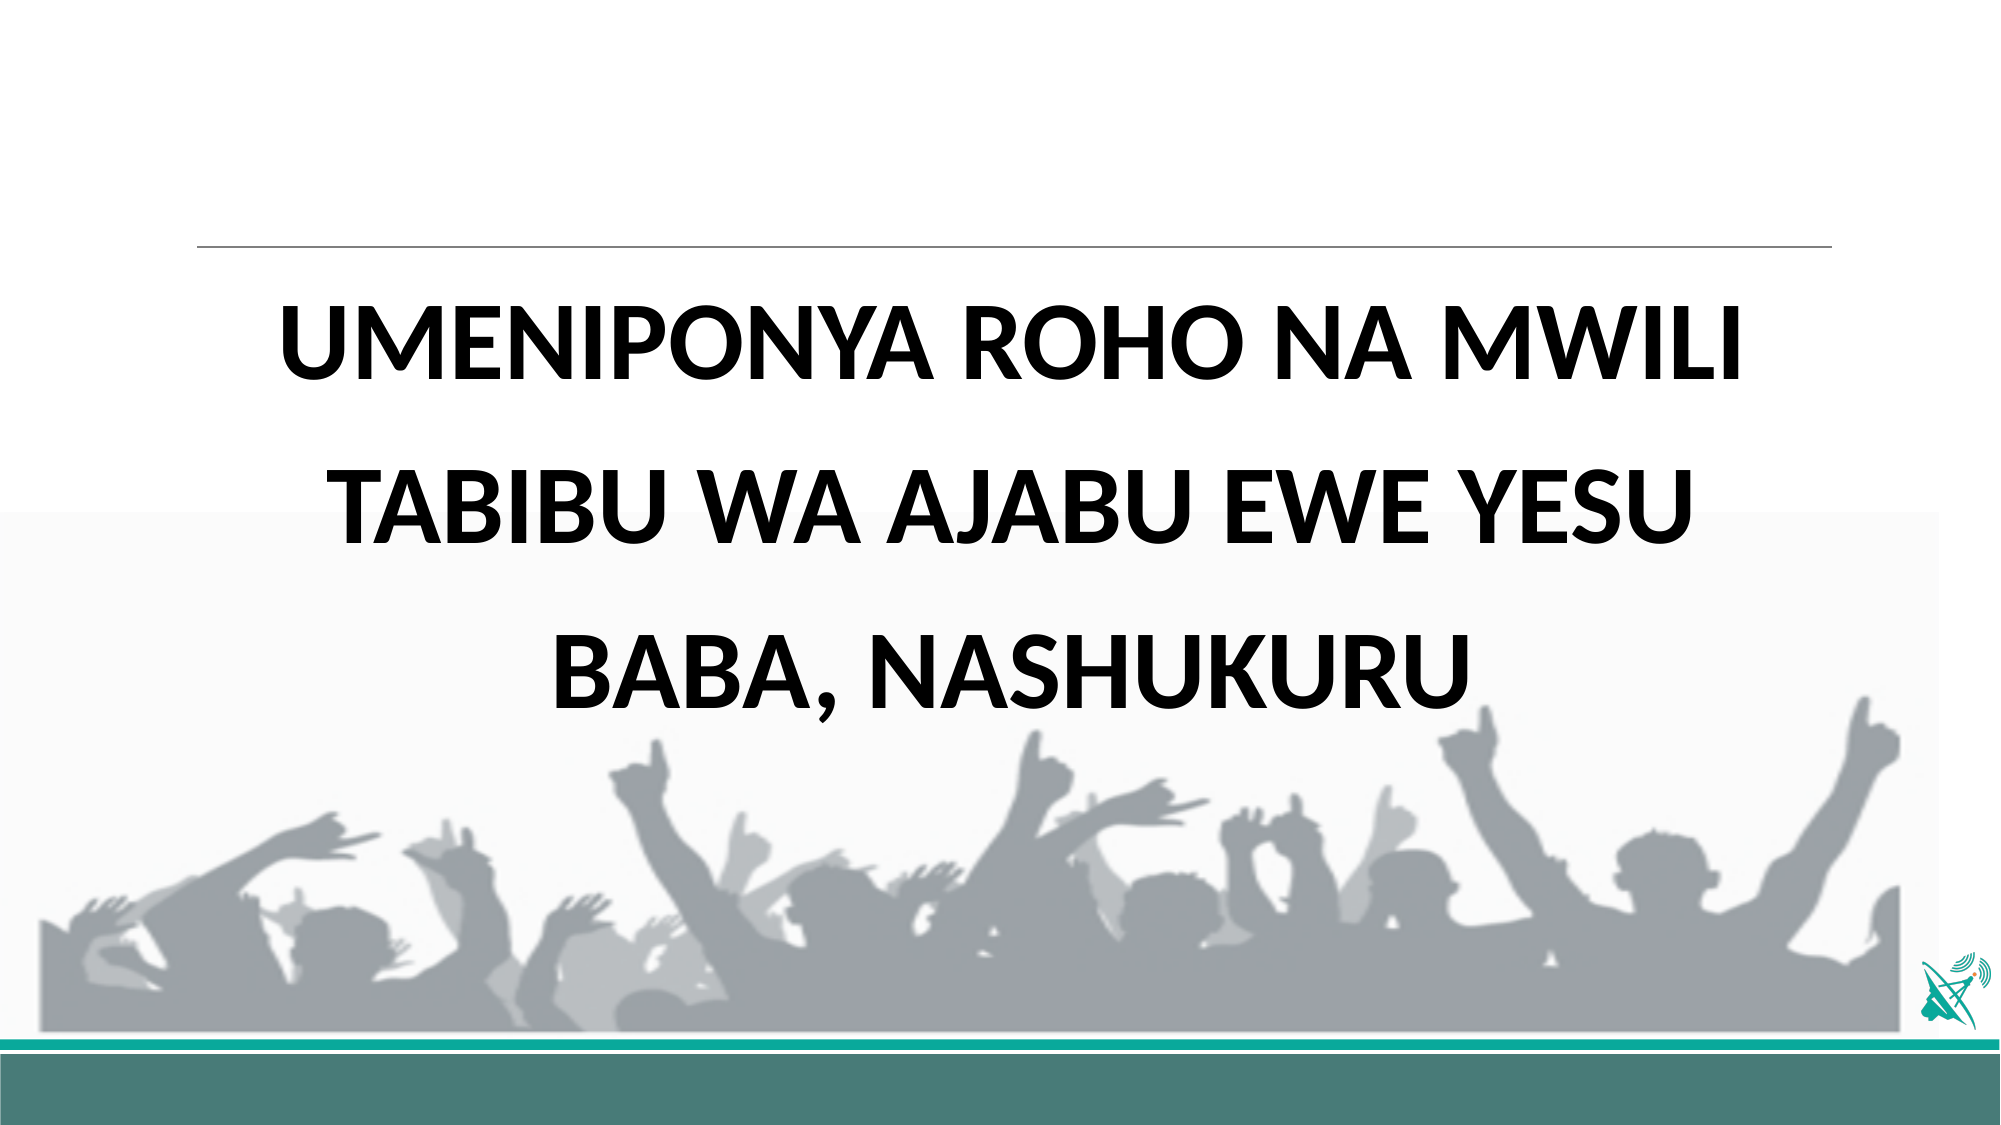

UMENIPONYA ROHO NA MWILI
TABIBU WA AJABU EWE YESU
BABA, NASHUKURU